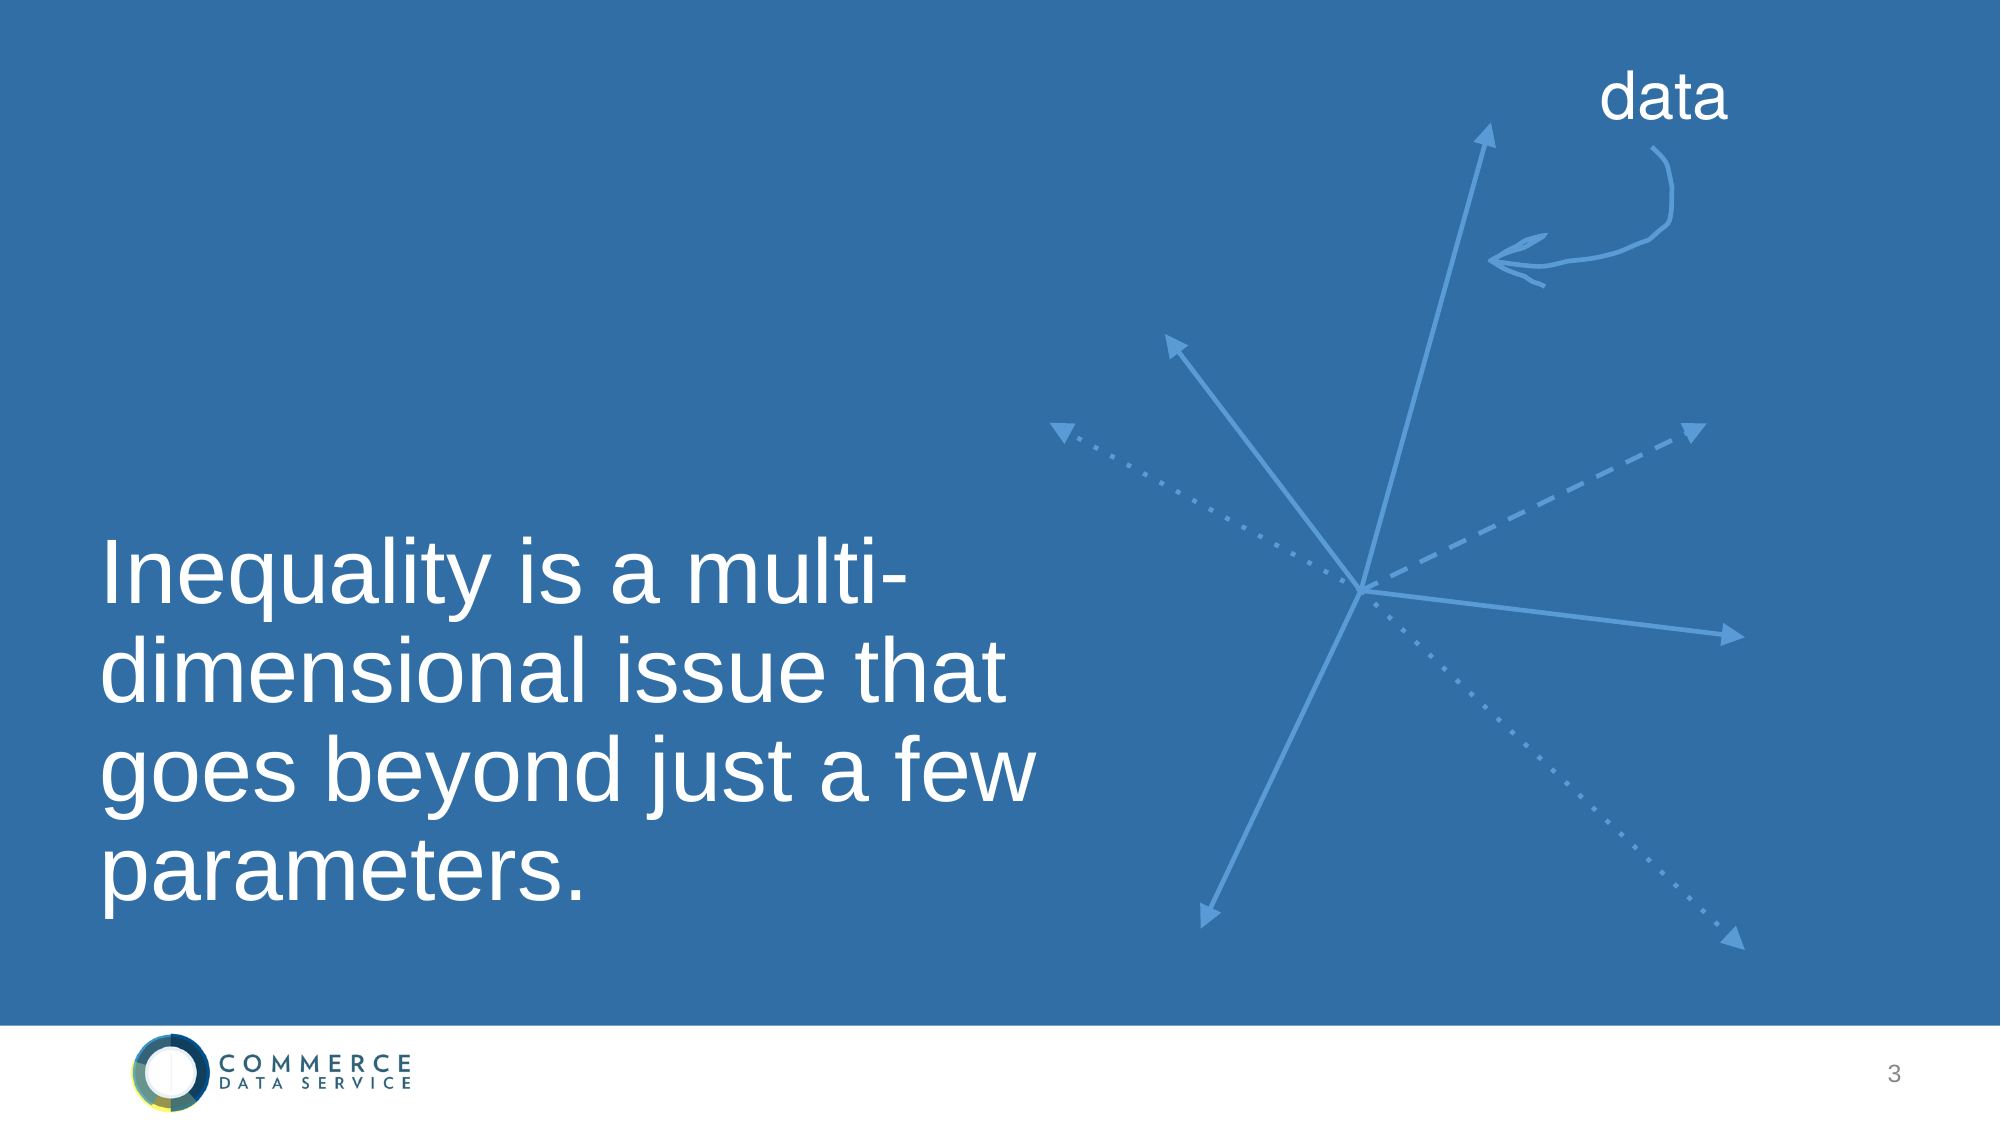

data

# Inequality is a multi-dimensional issue that goes beyond just a few parameters.
3